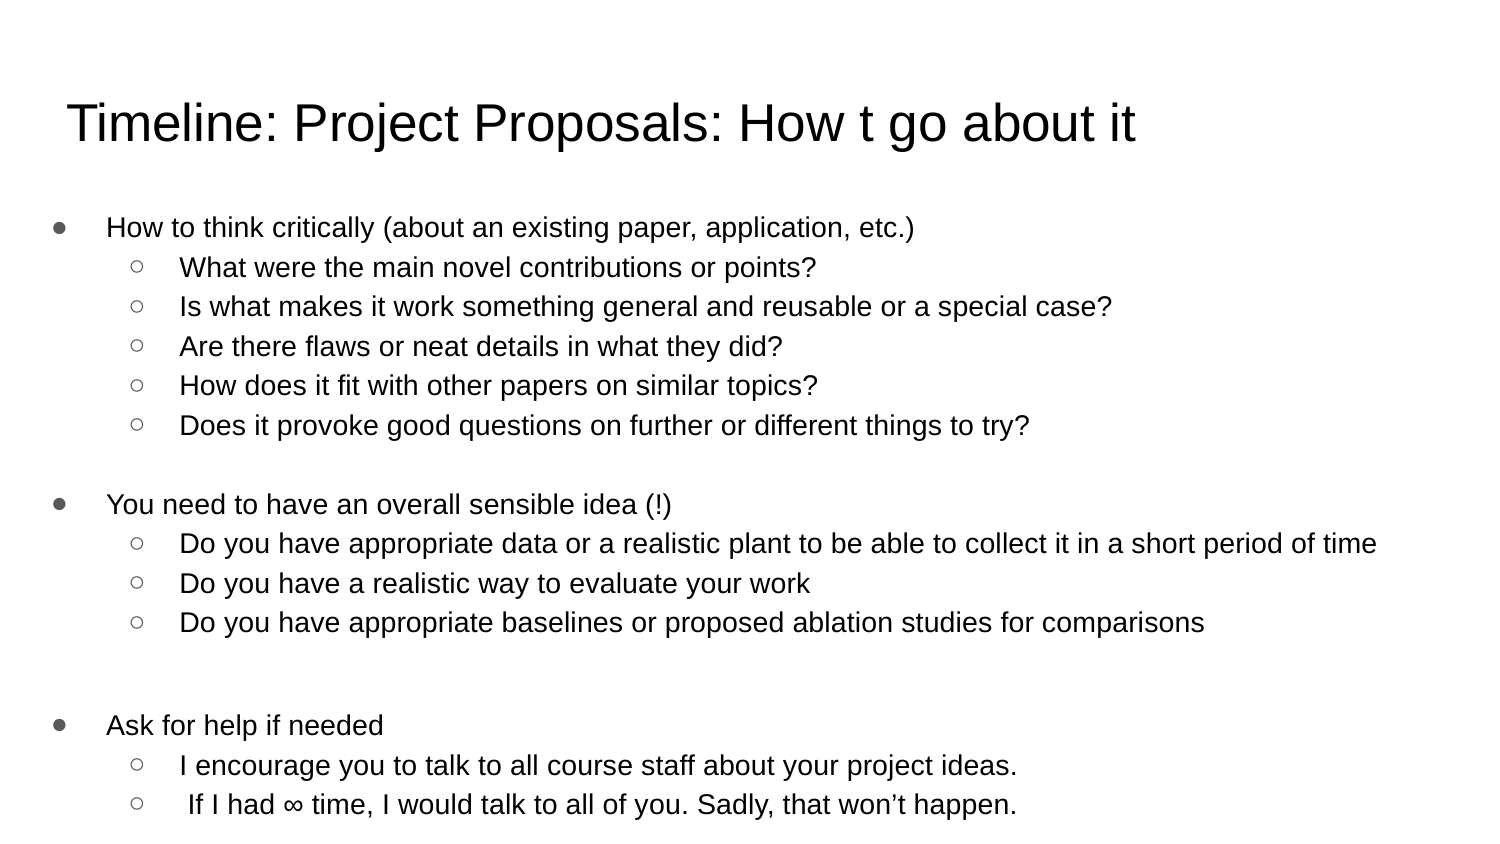

# Timeline: Project Proposals: How t go about it
How to think critically (about an existing paper, application, etc.)
What were the main novel contributions or points?
Is what makes it work something general and reusable or a special case?
Are there flaws or neat details in what they did?
How does it fit with other papers on similar topics?
Does it provoke good questions on further or different things to try?
You need to have an overall sensible idea (!)
Do you have appropriate data or a realistic plant to be able to collect it in a short period of time
Do you have a realistic way to evaluate your work
Do you have appropriate baselines or proposed ablation studies for comparisons

Ask for help if needed
I encourage you to talk to all course staff about your project ideas.
 If I had ∞ time, I would talk to all of you. Sadly, that won’t happen.